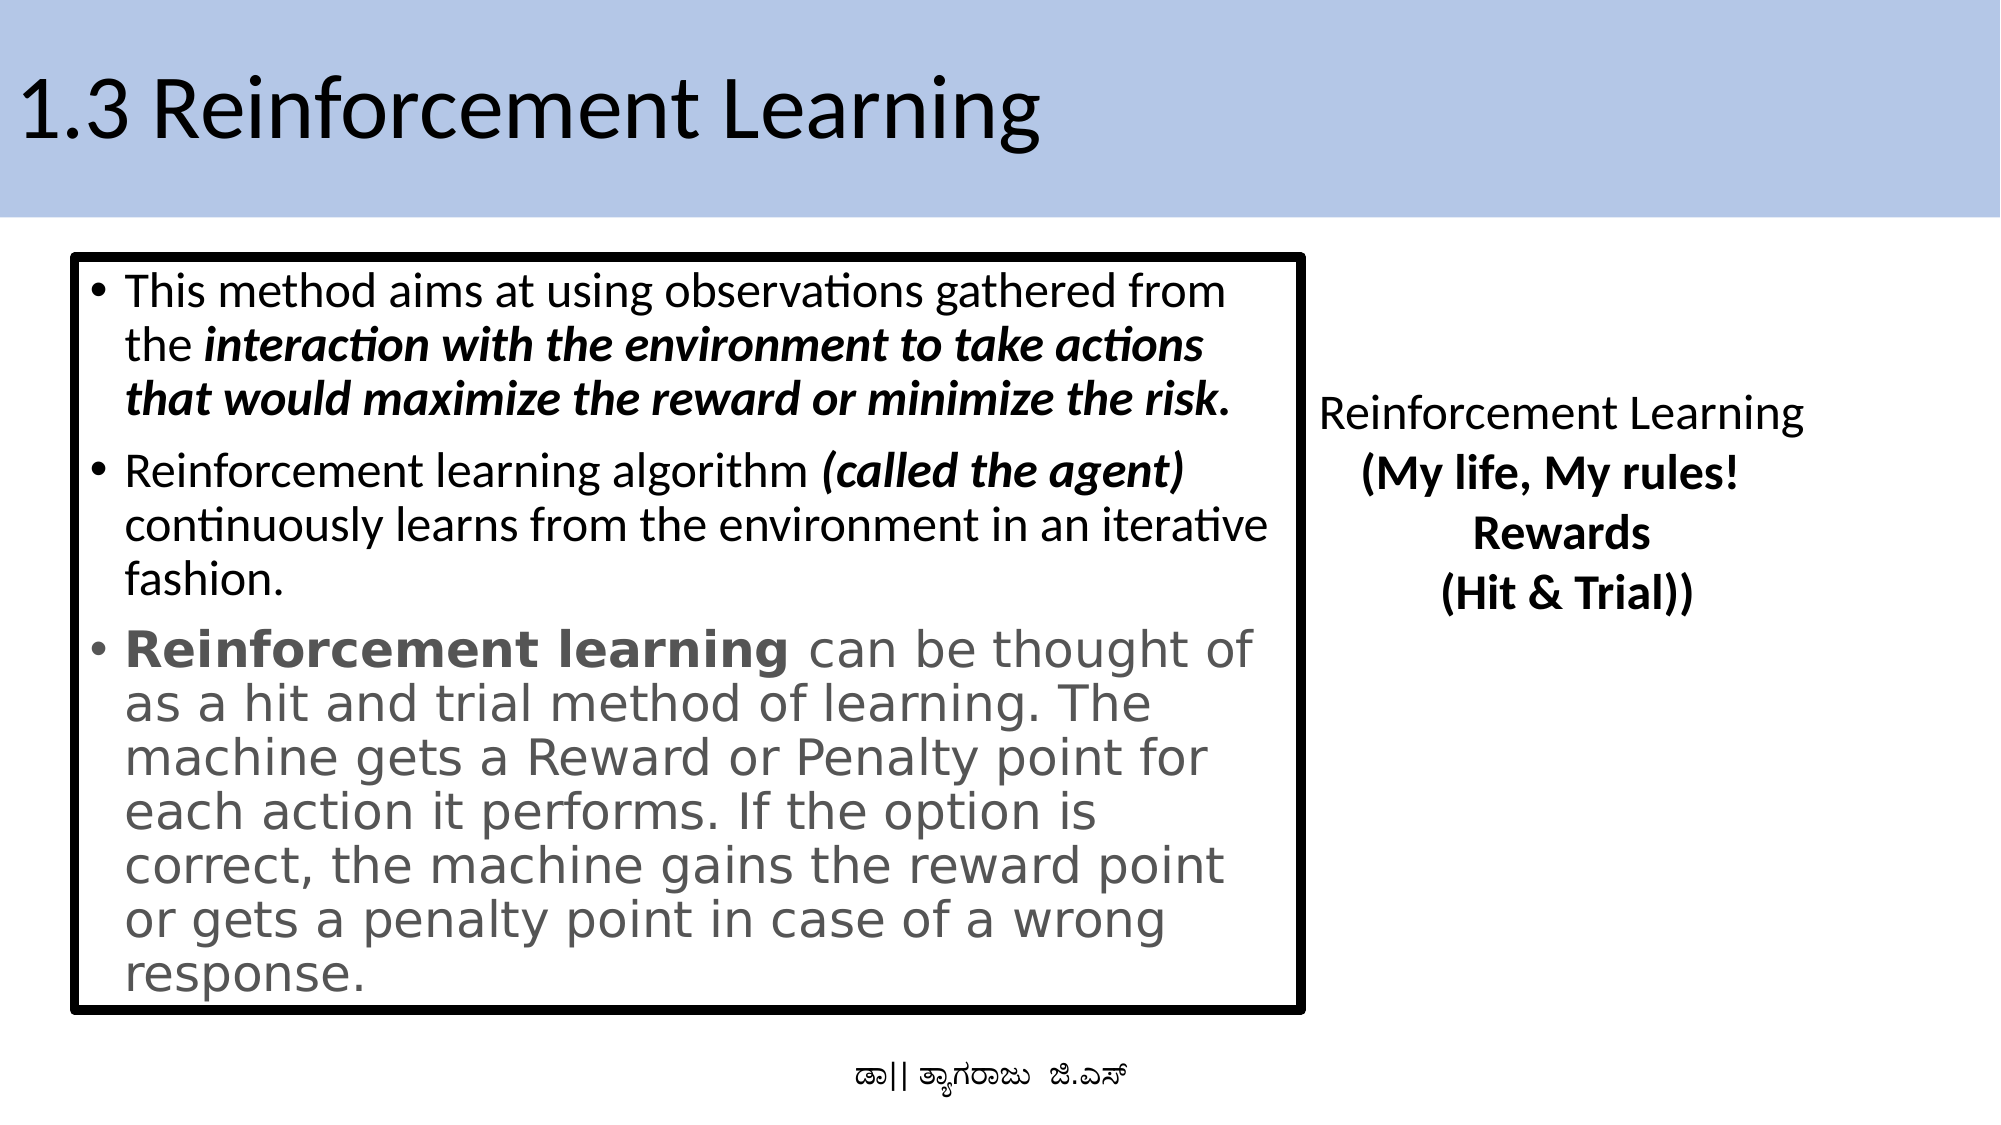

# 1.3 Reinforcement Learning
This method aims at using observations gathered from the interaction with the environment to take actions that would maximize the reward or minimize the risk.
Reinforcement learning algorithm (called the agent) continuously learns from the environment in an iterative fashion.
Reinforcement learning can be thought of as a hit and trial method of learning. The machine gets a Reward or Penalty point for each action it performs. If the option is correct, the machine gains the reward point or gets a penalty point in case of a wrong response.

Reinforcement Learning
(My life, My rules!
 Rewards
(Hit & Trial))

ಡಾ|| ತ್ಯಾಗರಾಜು  ಜಿ.ಎಸ್